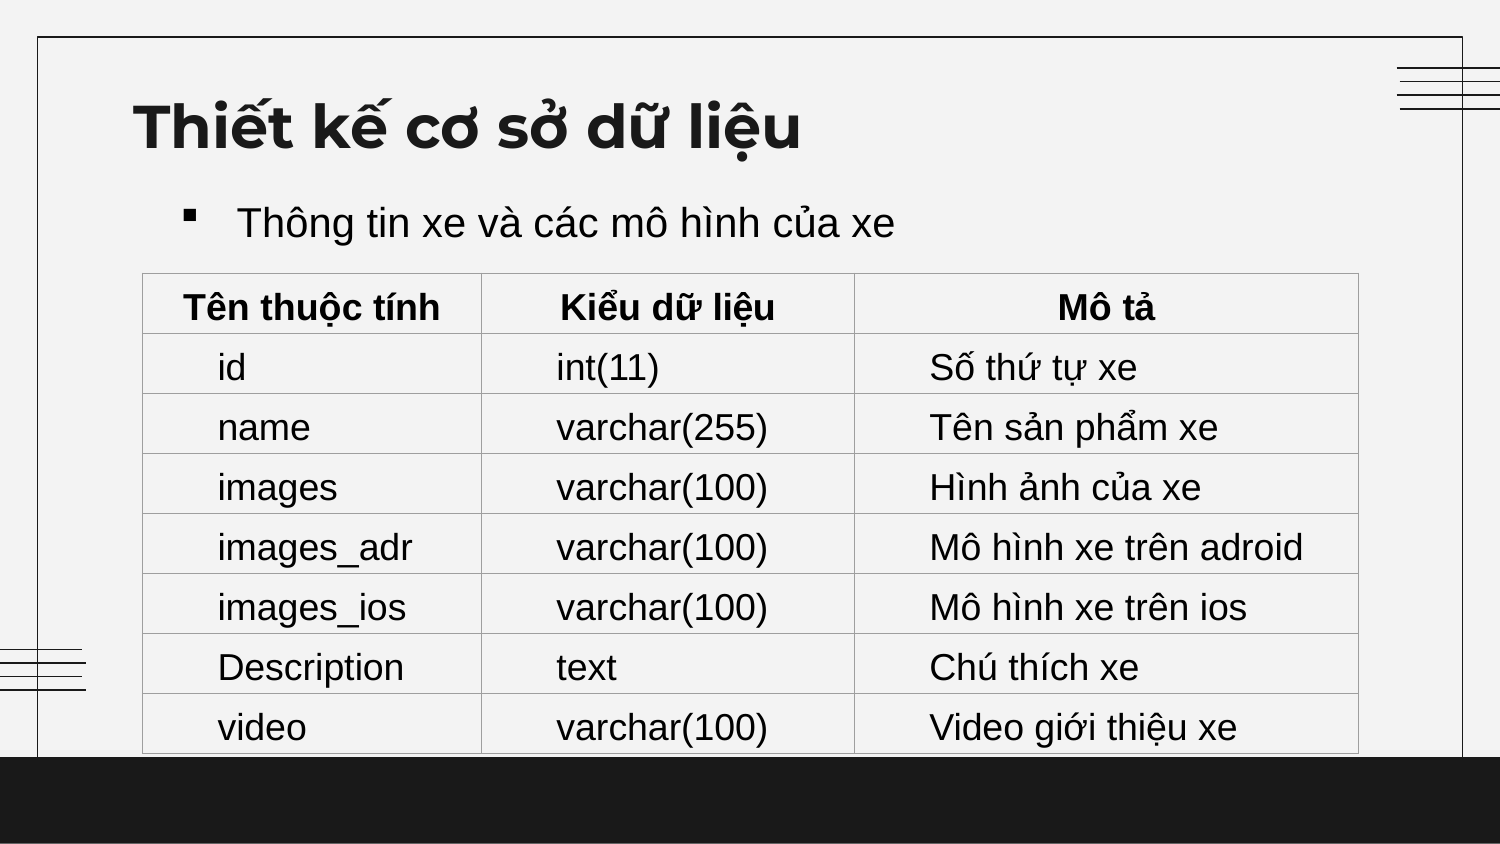

# Thiết kế cơ sở dữ liệu
Thông tin xe và các mô hình của xe
| Tên thuộc tính | Kiểu dữ liệu | Mô tả |
| --- | --- | --- |
| id | int(11) | Số thứ tự xe |
| name | varchar(255) | Tên sản phẩm xe |
| images | varchar(100) | Hình ảnh của xe |
| images\_adr | varchar(100) | Mô hình xe trên adroid |
| images\_ios | varchar(100) | Mô hình xe trên ios |
| Description | text | Chú thích xe |
| video | varchar(100) | Video giới thiệu xe |